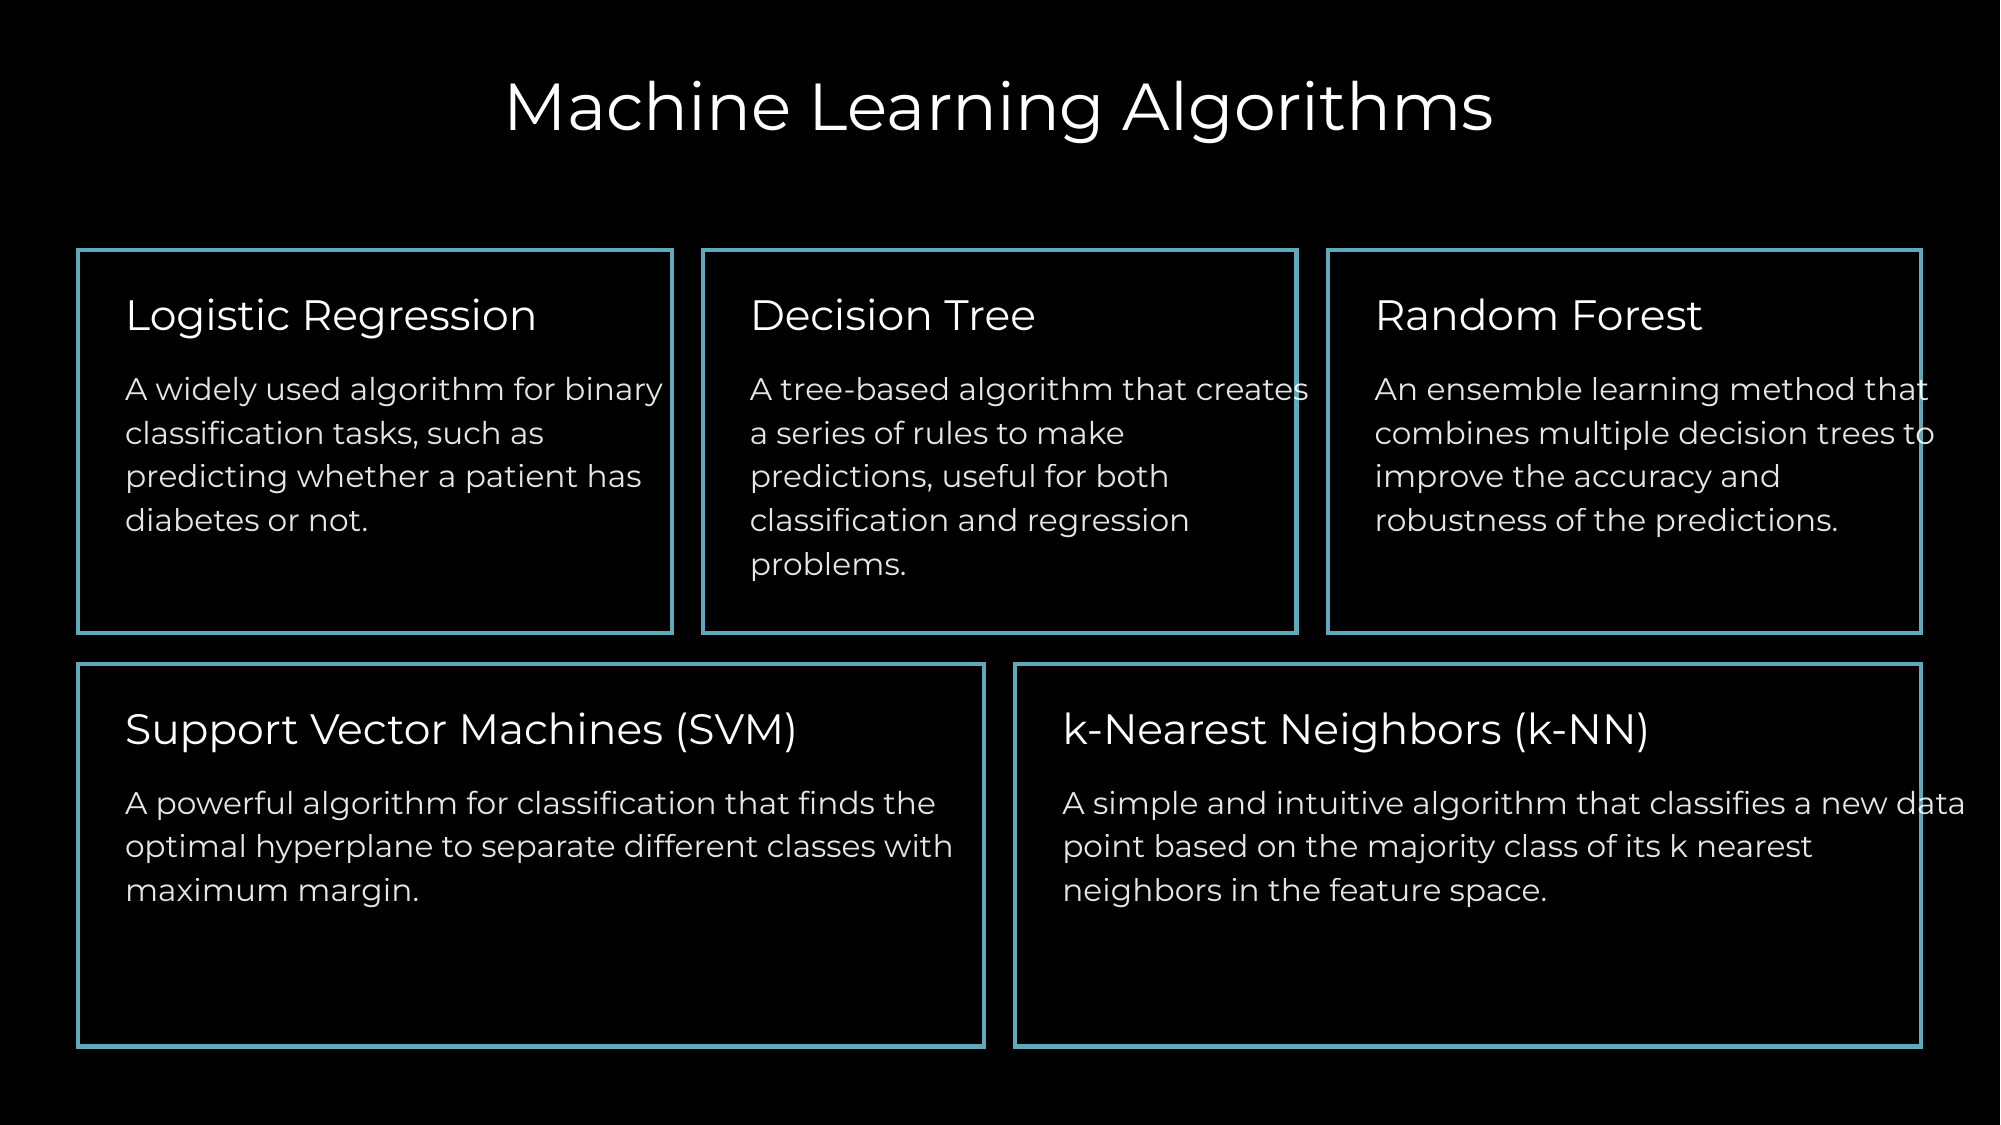

Machine Learning Algorithms

Logistic Regression
Decision Tree
Random Forest
A widely used algorithm for binary classification tasks, such as predicting whether a patient has diabetes or not.
A tree-based algorithm that creates a series of rules to make predictions, useful for both classification and regression problems.
An ensemble learning method that combines multiple decision trees to improve the accuracy and robustness of the predictions.

Support Vector Machines (SVM)
k-Nearest Neighbors (k-NN)
A powerful algorithm for classification that finds the optimal hyperplane to separate different classes with maximum margin.
A simple and intuitive algorithm that classifies a new data point based on the majority class of its k nearest neighbors in the feature space.